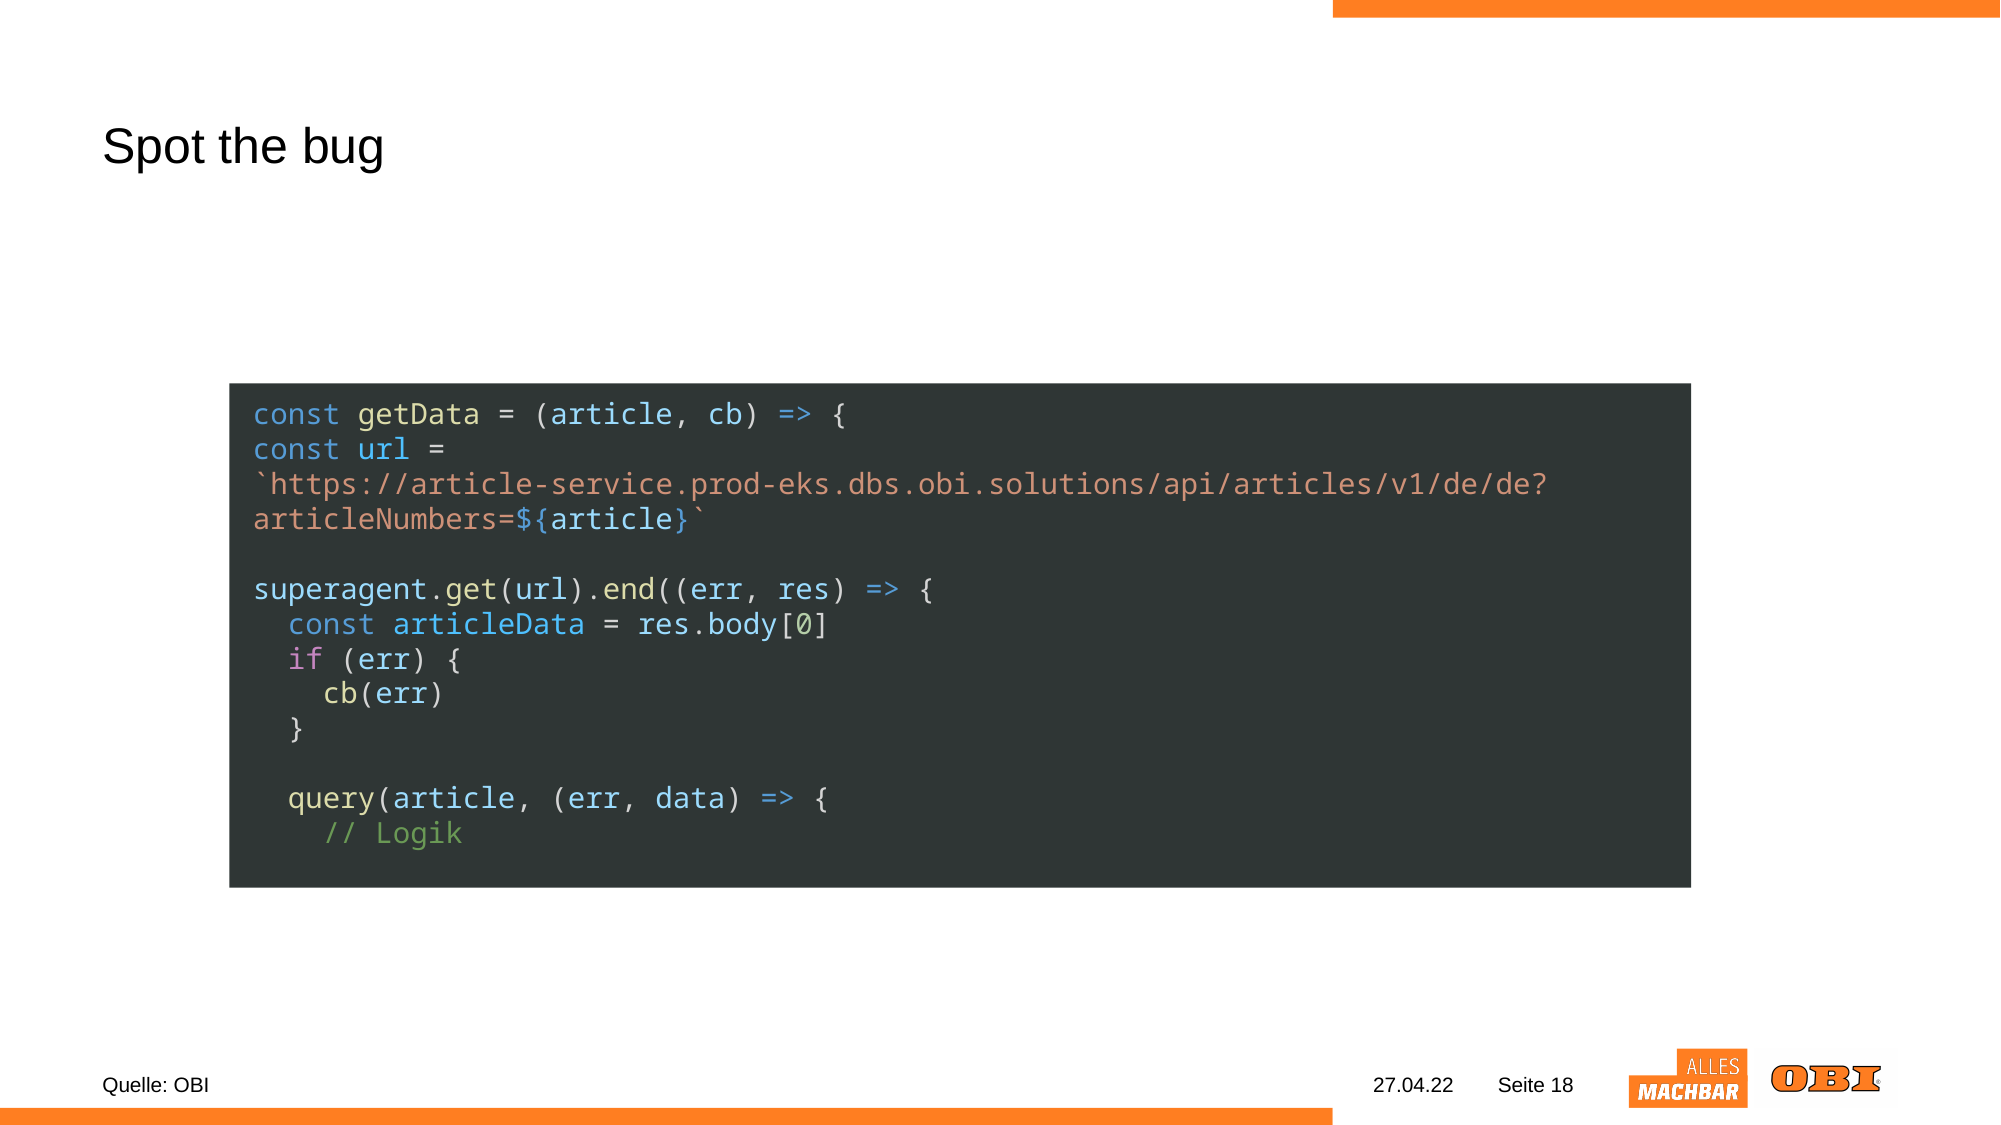

# Spot the bug

const getData = (article, cb) => {
const url = `https://article-service.prod-eks.dbs.obi.solutions/api/articles/v1/de/de?articleNumbers=${article}`

superagent.get(url).end((err, res) => {
  const articleData = res.body[0]
  if (err) {
    cb(err)
  }

  query(article, (err, data) => {
    // Logik

Quelle: OBI
27.04.22
Seite 18